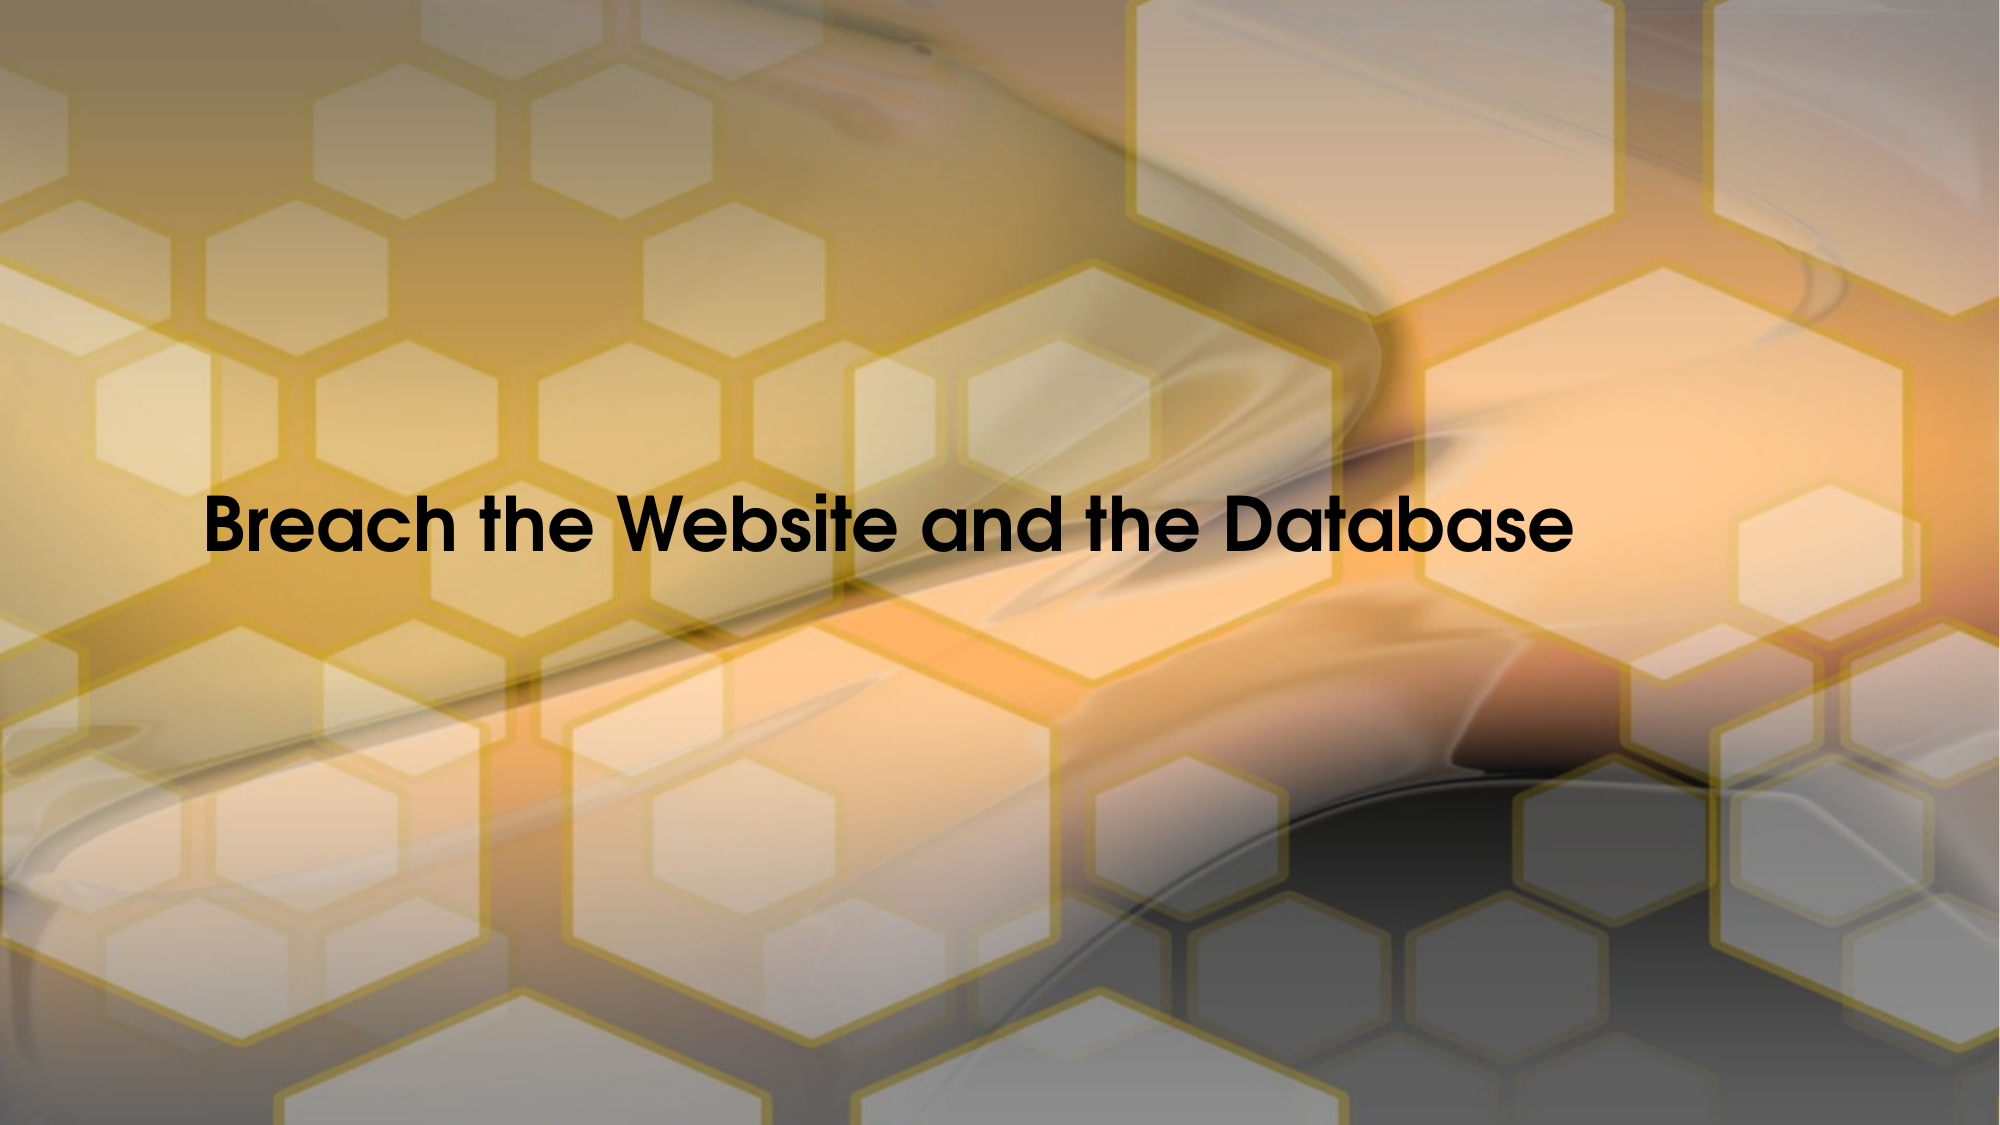

# Breach the Website and the Database